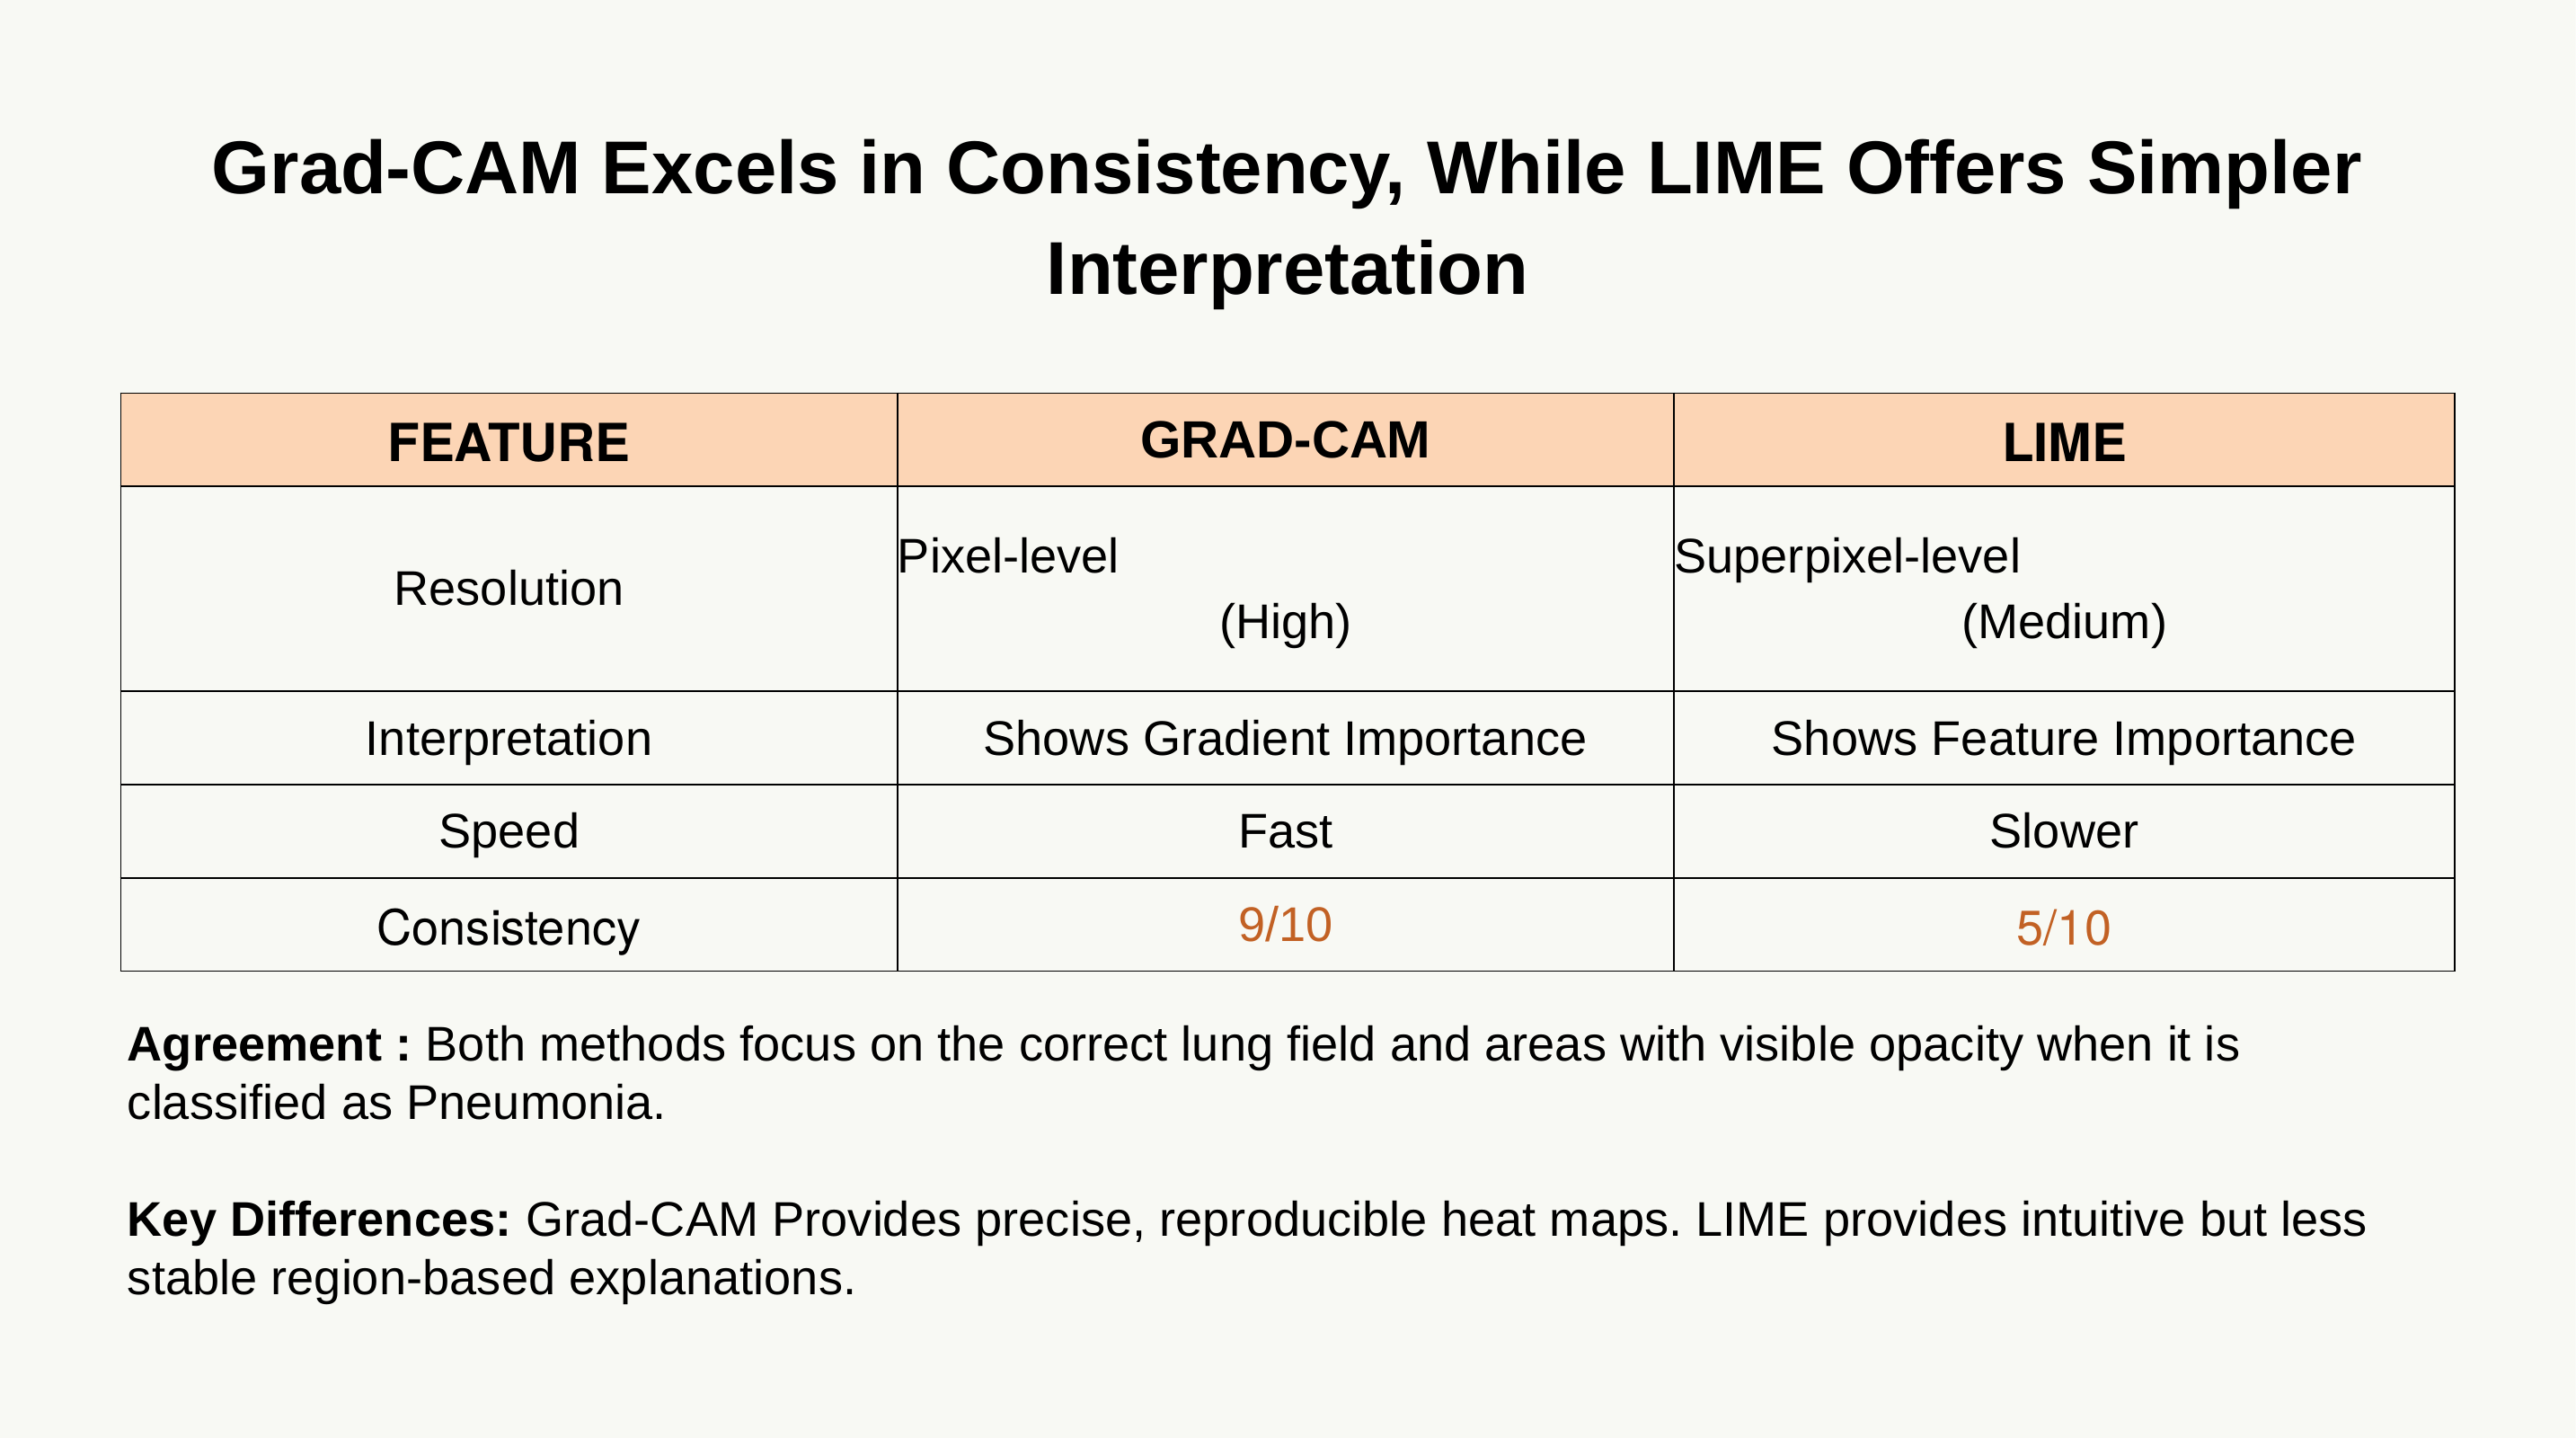

Grad-CAM Excels in Consistency, While LIME Offers Simpler Interpretation
| FEATURE | GRAD-CAM | LIME |
| --- | --- | --- |
| Resolution | Pixel-level (High) | Superpixel-level (Medium) |
| Interpretation | Shows Gradient Importance | Shows Feature Importance |
| Speed | Fast | Slower |
| Consistency | 9/10 | 5/10 |
Agreement : Both methods focus on the correct lung field and areas with visible opacity when it is classified as Pneumonia.

Key Differences: Grad-CAM Provides precise, reproducible heat maps. LIME provides intuitive but less stable region-based explanations.